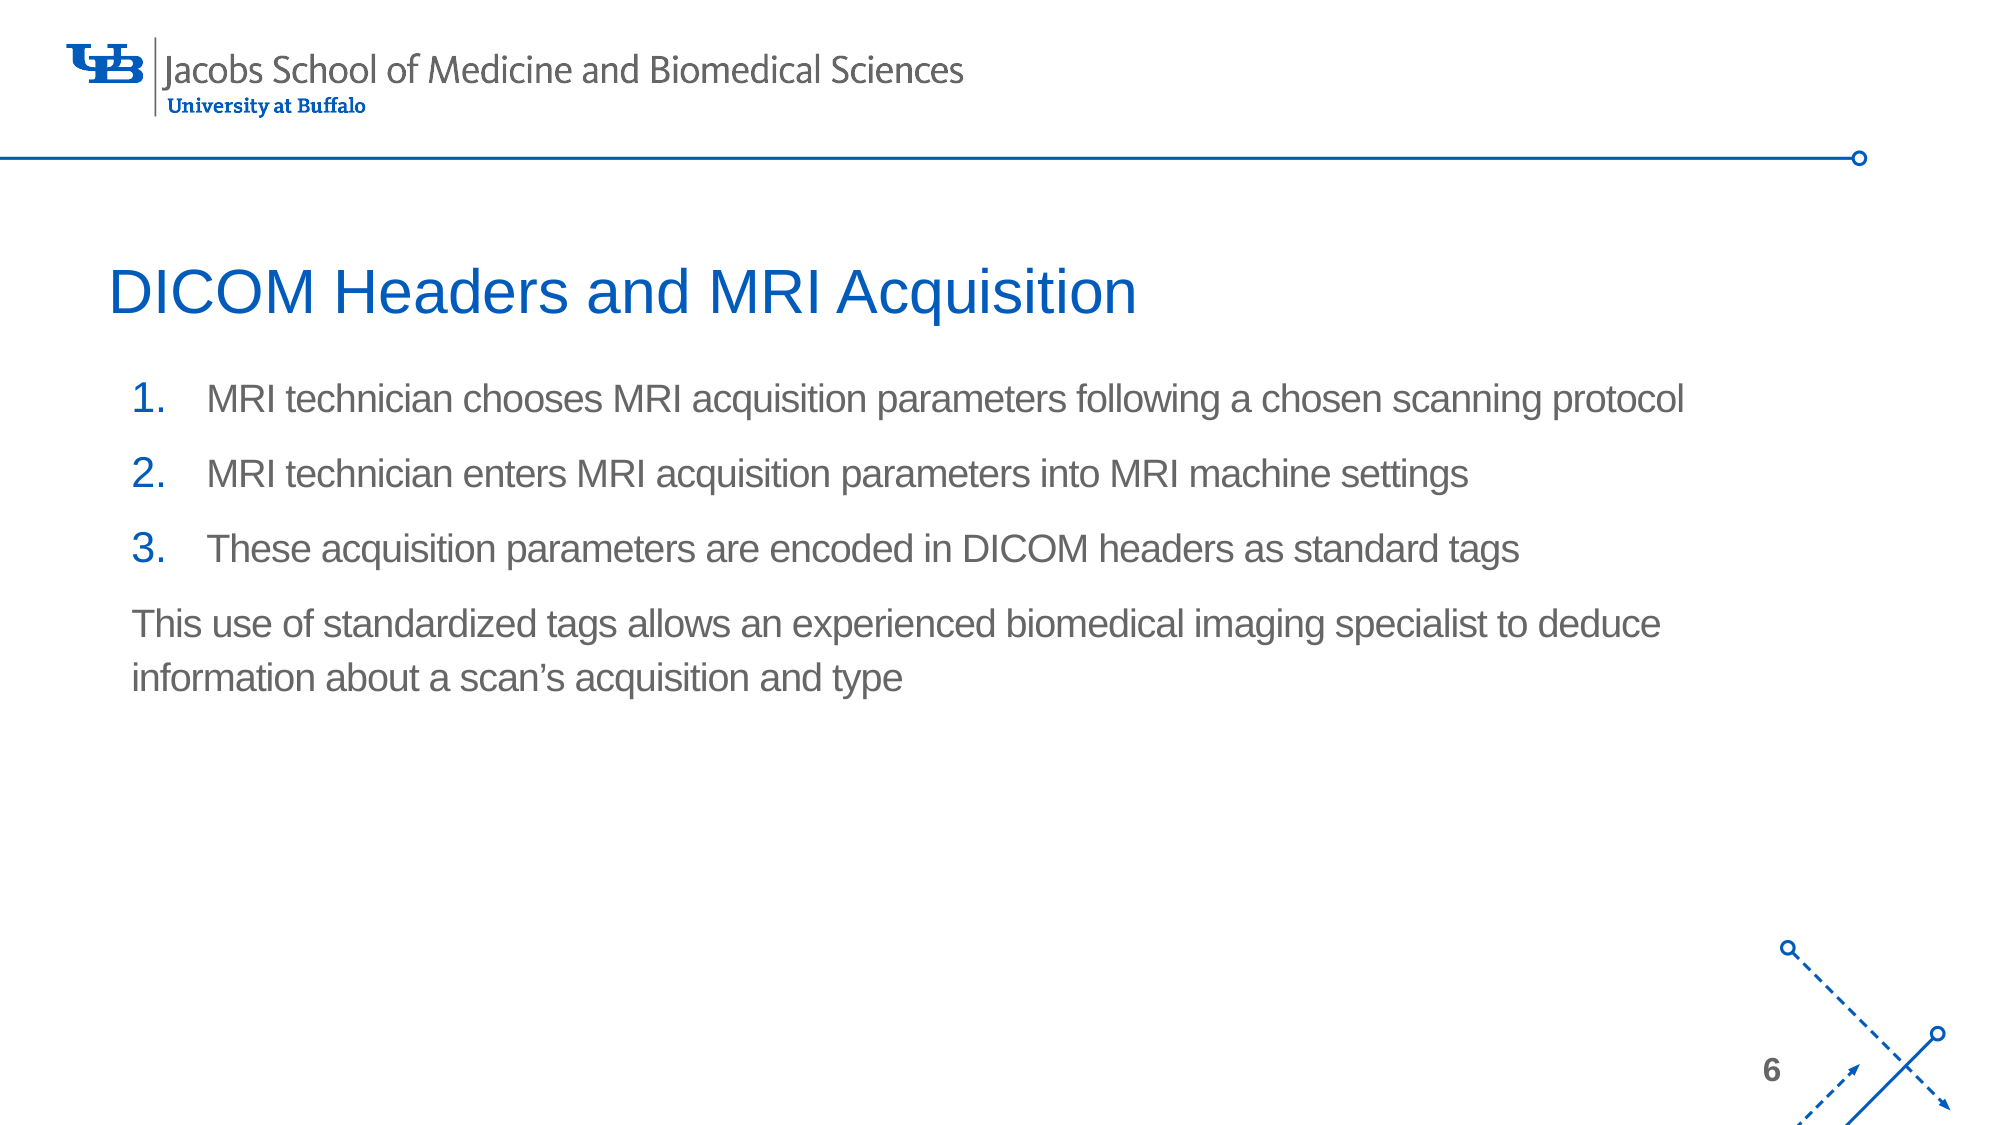

# DICOM Headers and MRI Acquisition
MRI technician chooses MRI acquisition parameters following a chosen scanning protocol
MRI technician enters MRI acquisition parameters into MRI machine settings
These acquisition parameters are encoded in DICOM headers as standard tags
This use of standardized tags allows an experienced biomedical imaging specialist to deduce information about a scan’s acquisition and type